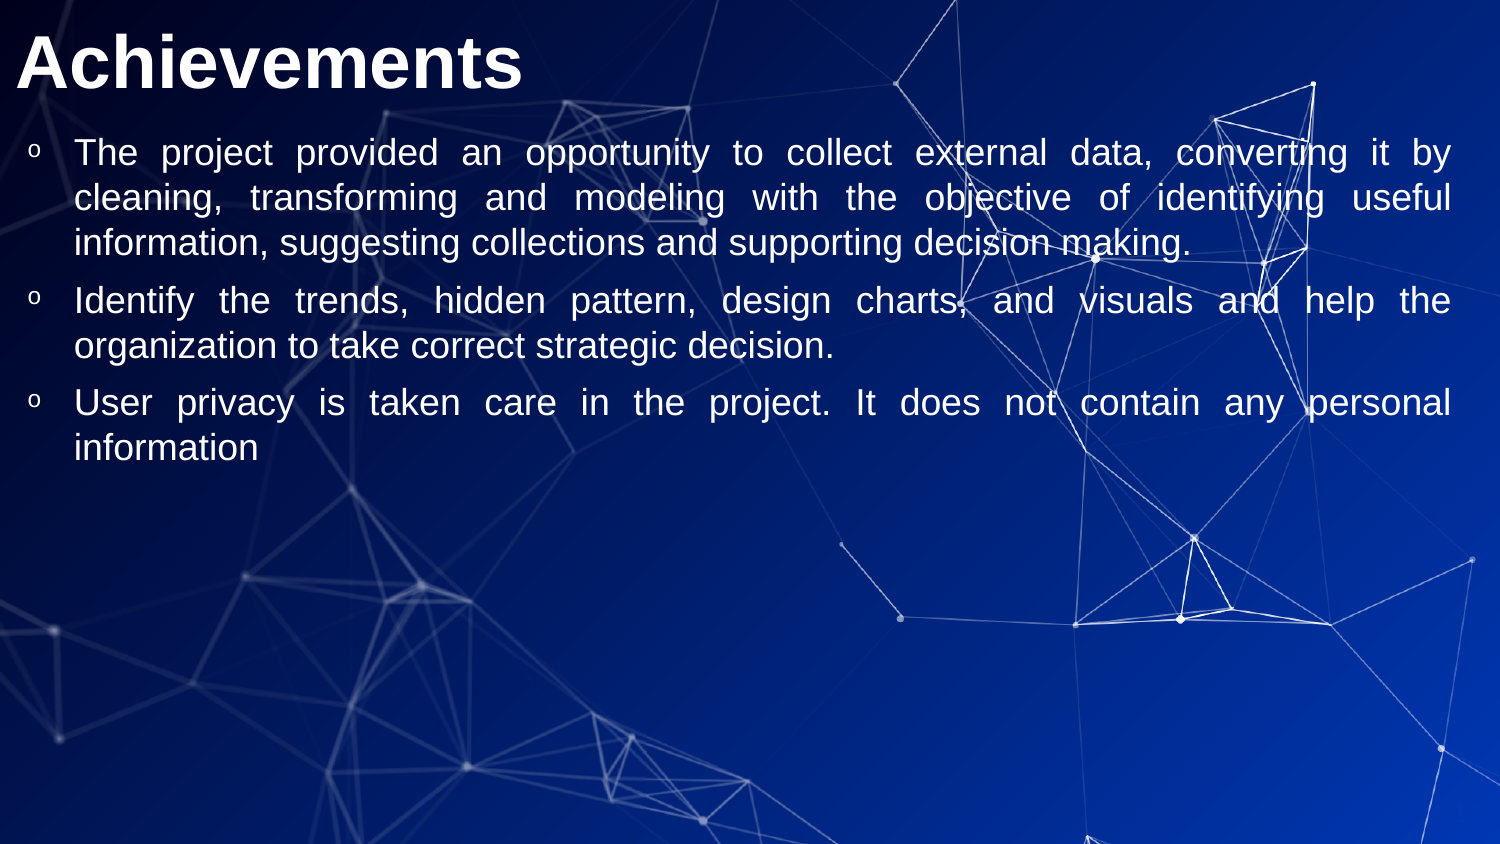

# Achievements
The project provided an opportunity to collect external data, converting it by cleaning, transforming and modeling with the objective of identifying useful information, suggesting collections and supporting decision making.
Identify the trends, hidden pattern, design charts, and visuals and help the organization to take correct strategic decision.
User privacy is taken care in the project. It does not contain any personal information
11